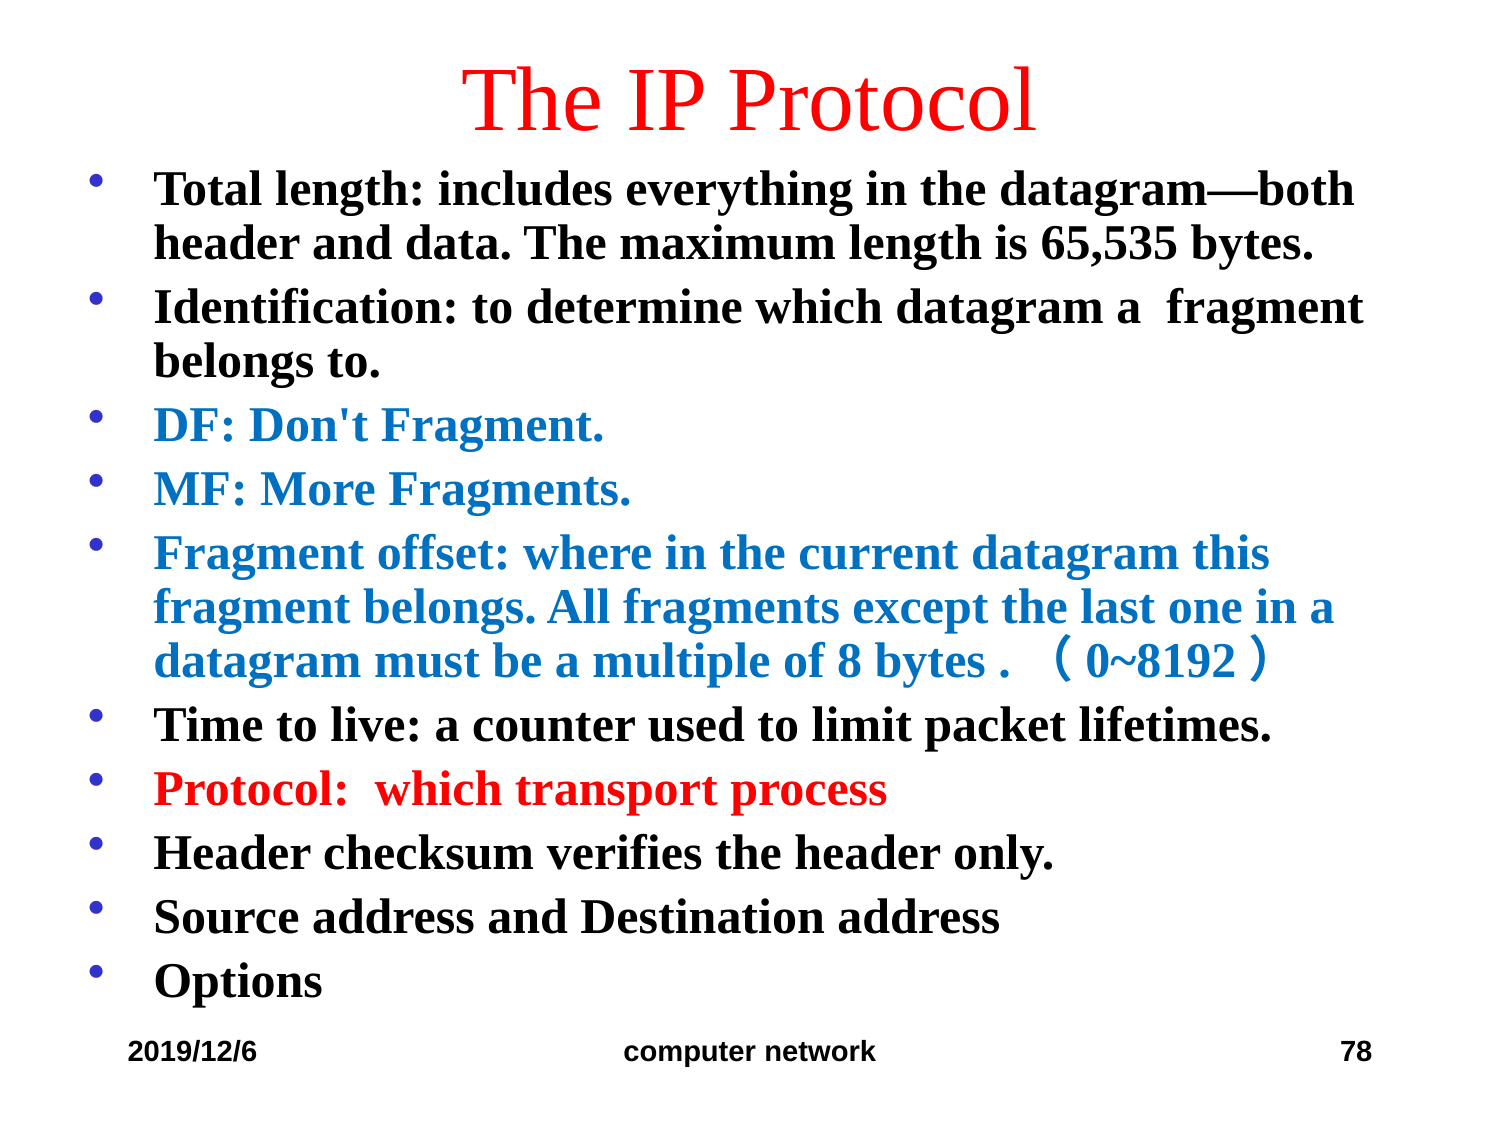

# The IP Protocol
Total length: includes everything in the datagram—both header and data. The maximum length is 65,535 bytes.
Identification: to determine which datagram a  fragment belongs to.
DF: Don't Fragment.
MF: More Fragments.
Fragment offset: where in the current datagram this fragment belongs. All fragments except the last one in a datagram must be a multiple of 8 bytes .（0~8192）
Time to live: a counter used to limit packet lifetimes.
Protocol:  which transport process
Header checksum verifies the header only.
Source address and Destination address
Options
2019/12/6
computer network
78